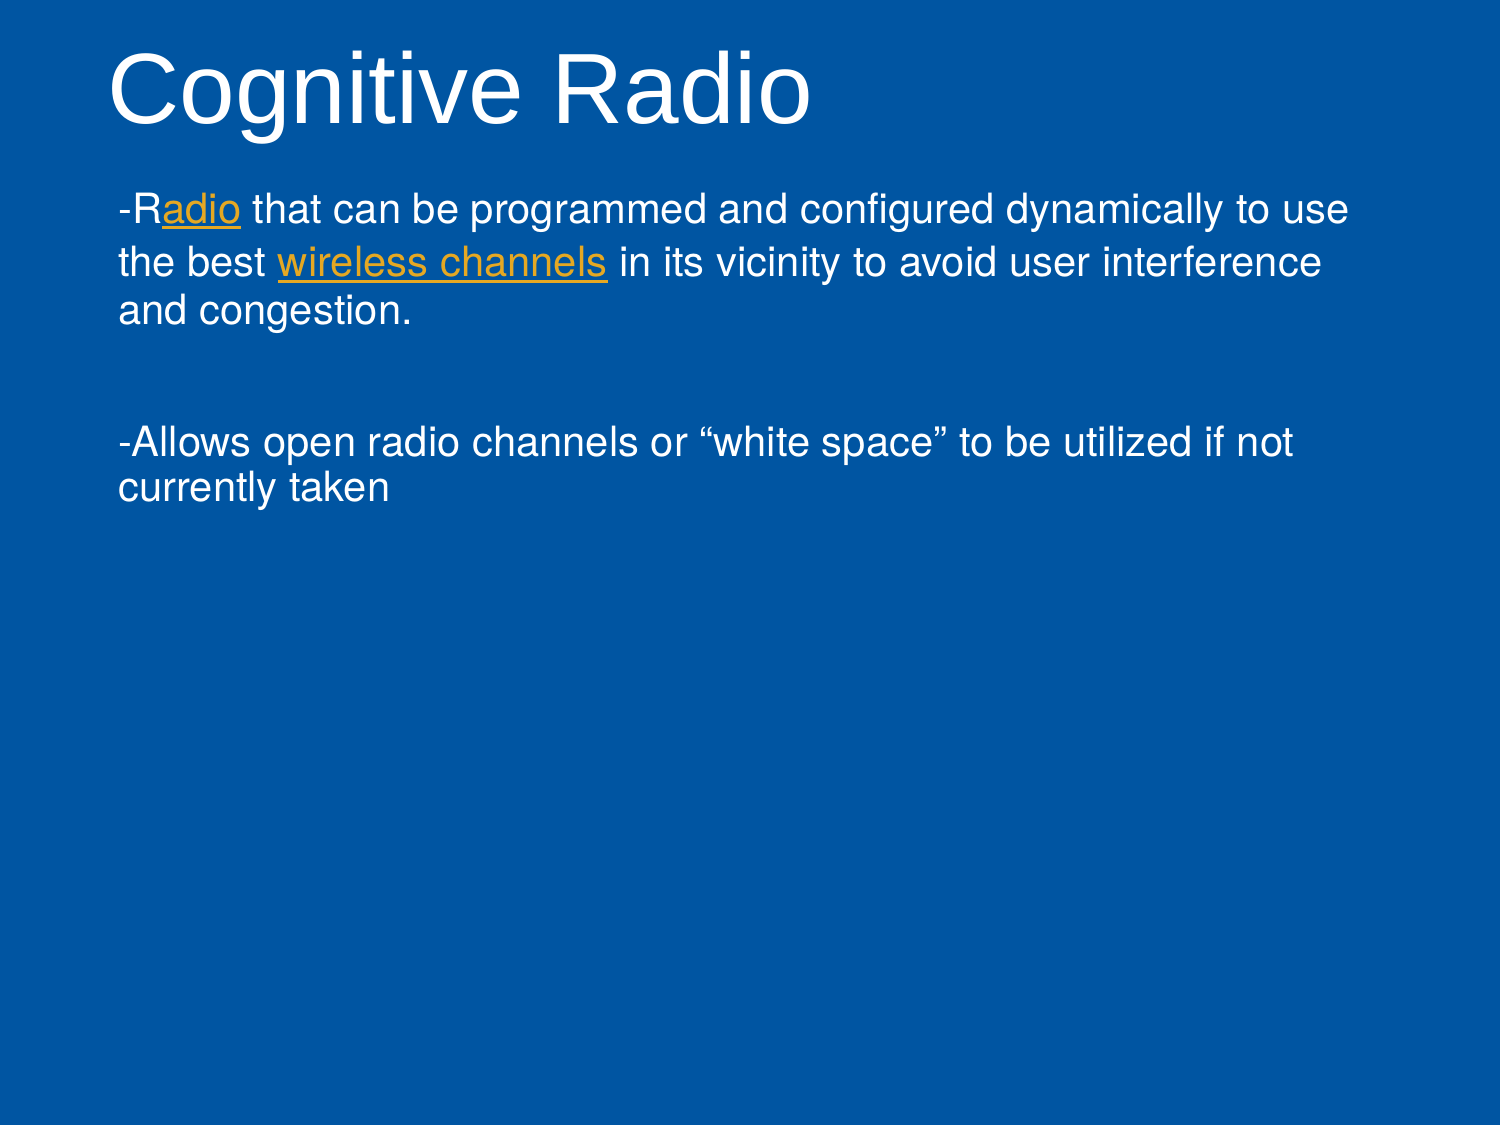

# Cognitive Radio
-Radio that can be programmed and configured dynamically to use the best wireless channels in its vicinity to avoid user interference and congestion.

-Allows open radio channels or “white space” to be utilized if not currently taken